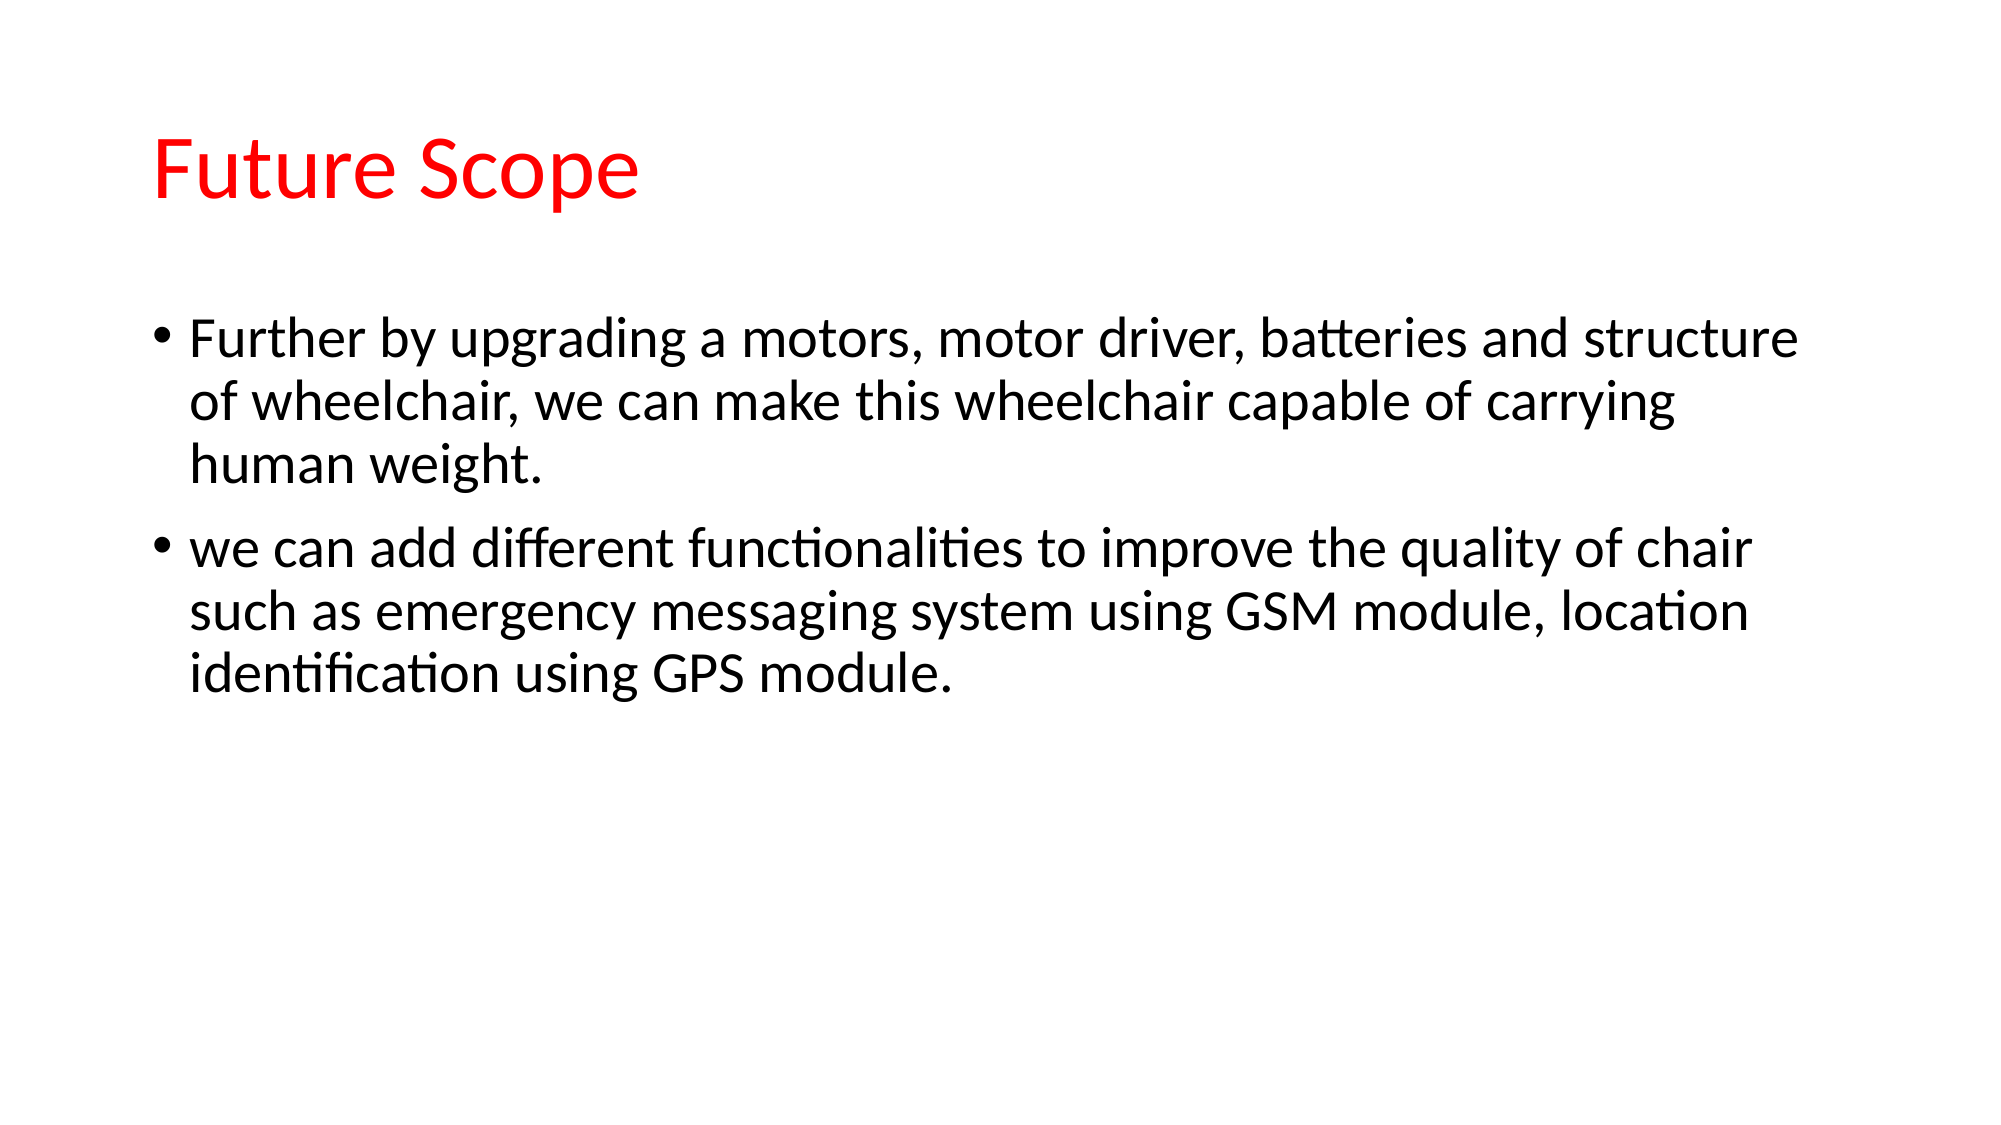

# Future Scope
Further by upgrading a motors, motor driver, batteries and structure of wheelchair, we can make this wheelchair capable of carrying human weight.
we can add different functionalities to improve the quality of chair such as emergency messaging system using GSM module, location identification using GPS module.